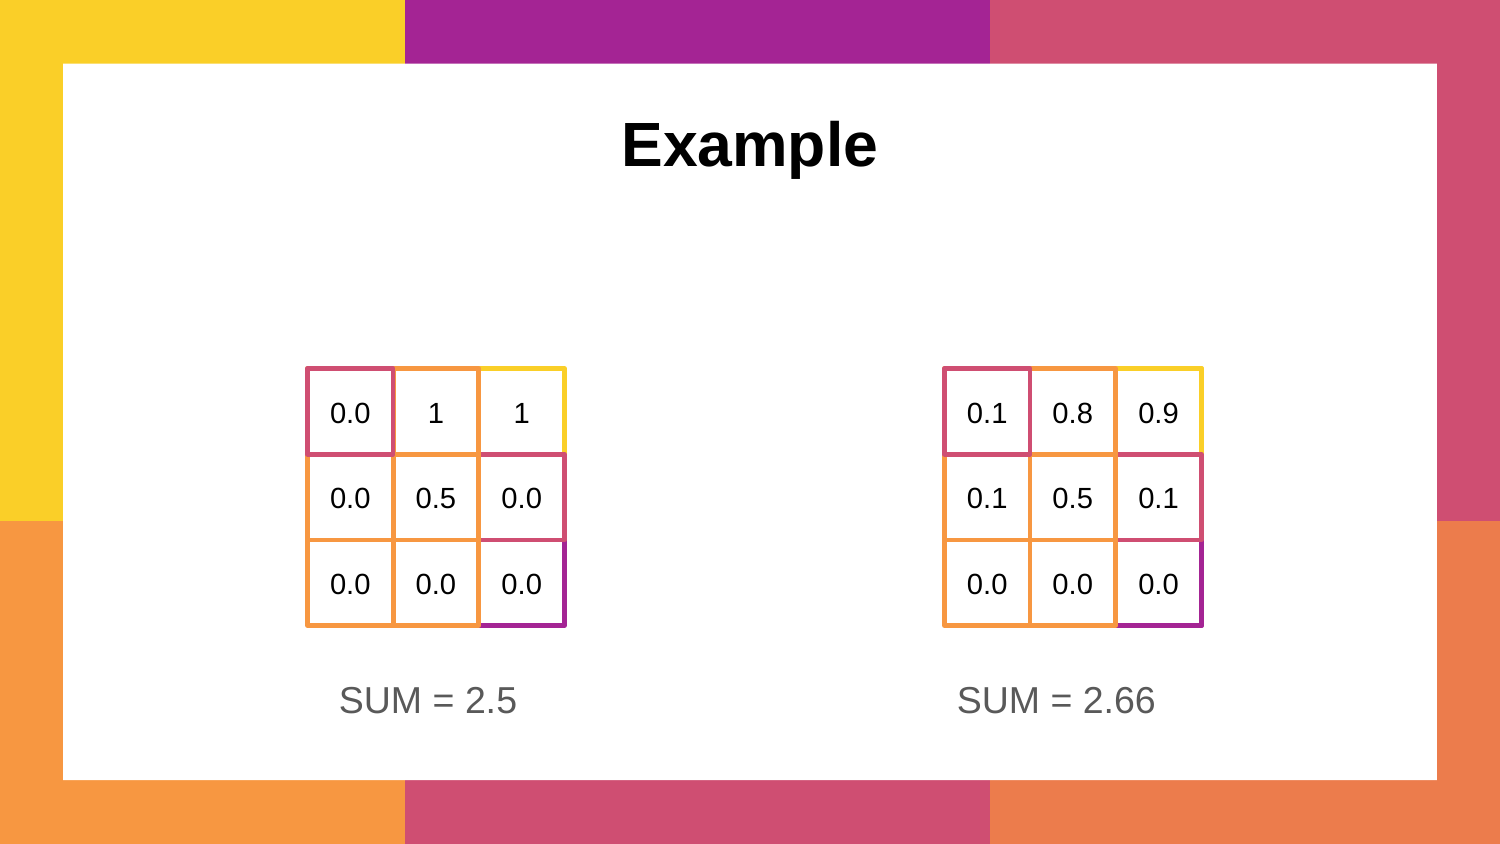

Example

0.0
0.1
0.0
1
1

0.8

0.9
0.0
0.5
0.0
0.1
0.5

0.1

0.0
0.0
0.0
0.0

0.0

0.0
SUM = 2.5
SUM = 2.66